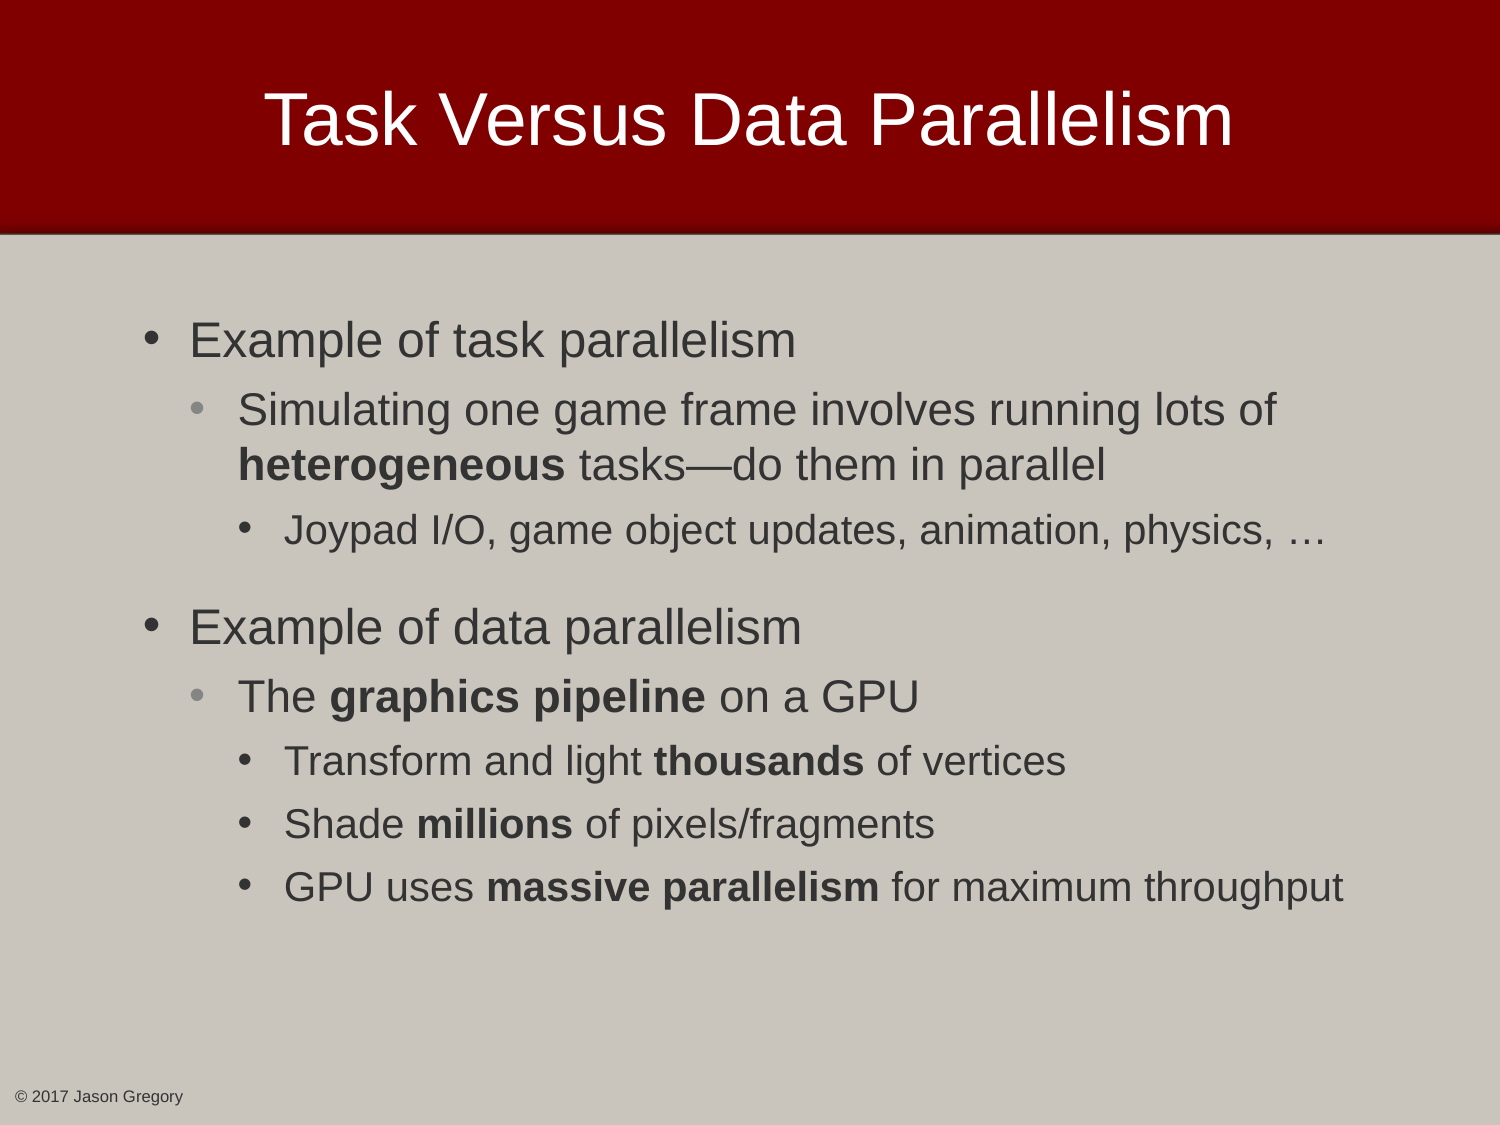

# Task Versus Data Parallelism
Example of task parallelism
Simulating one game frame involves running lots of heterogeneous tasks—do them in parallel
Joypad I/O, game object updates, animation, physics, …
Example of data parallelism
The graphics pipeline on a GPU
Transform and light thousands of vertices
Shade millions of pixels/fragments
GPU uses massive parallelism for maximum throughput
© 2017 Jason Gregory